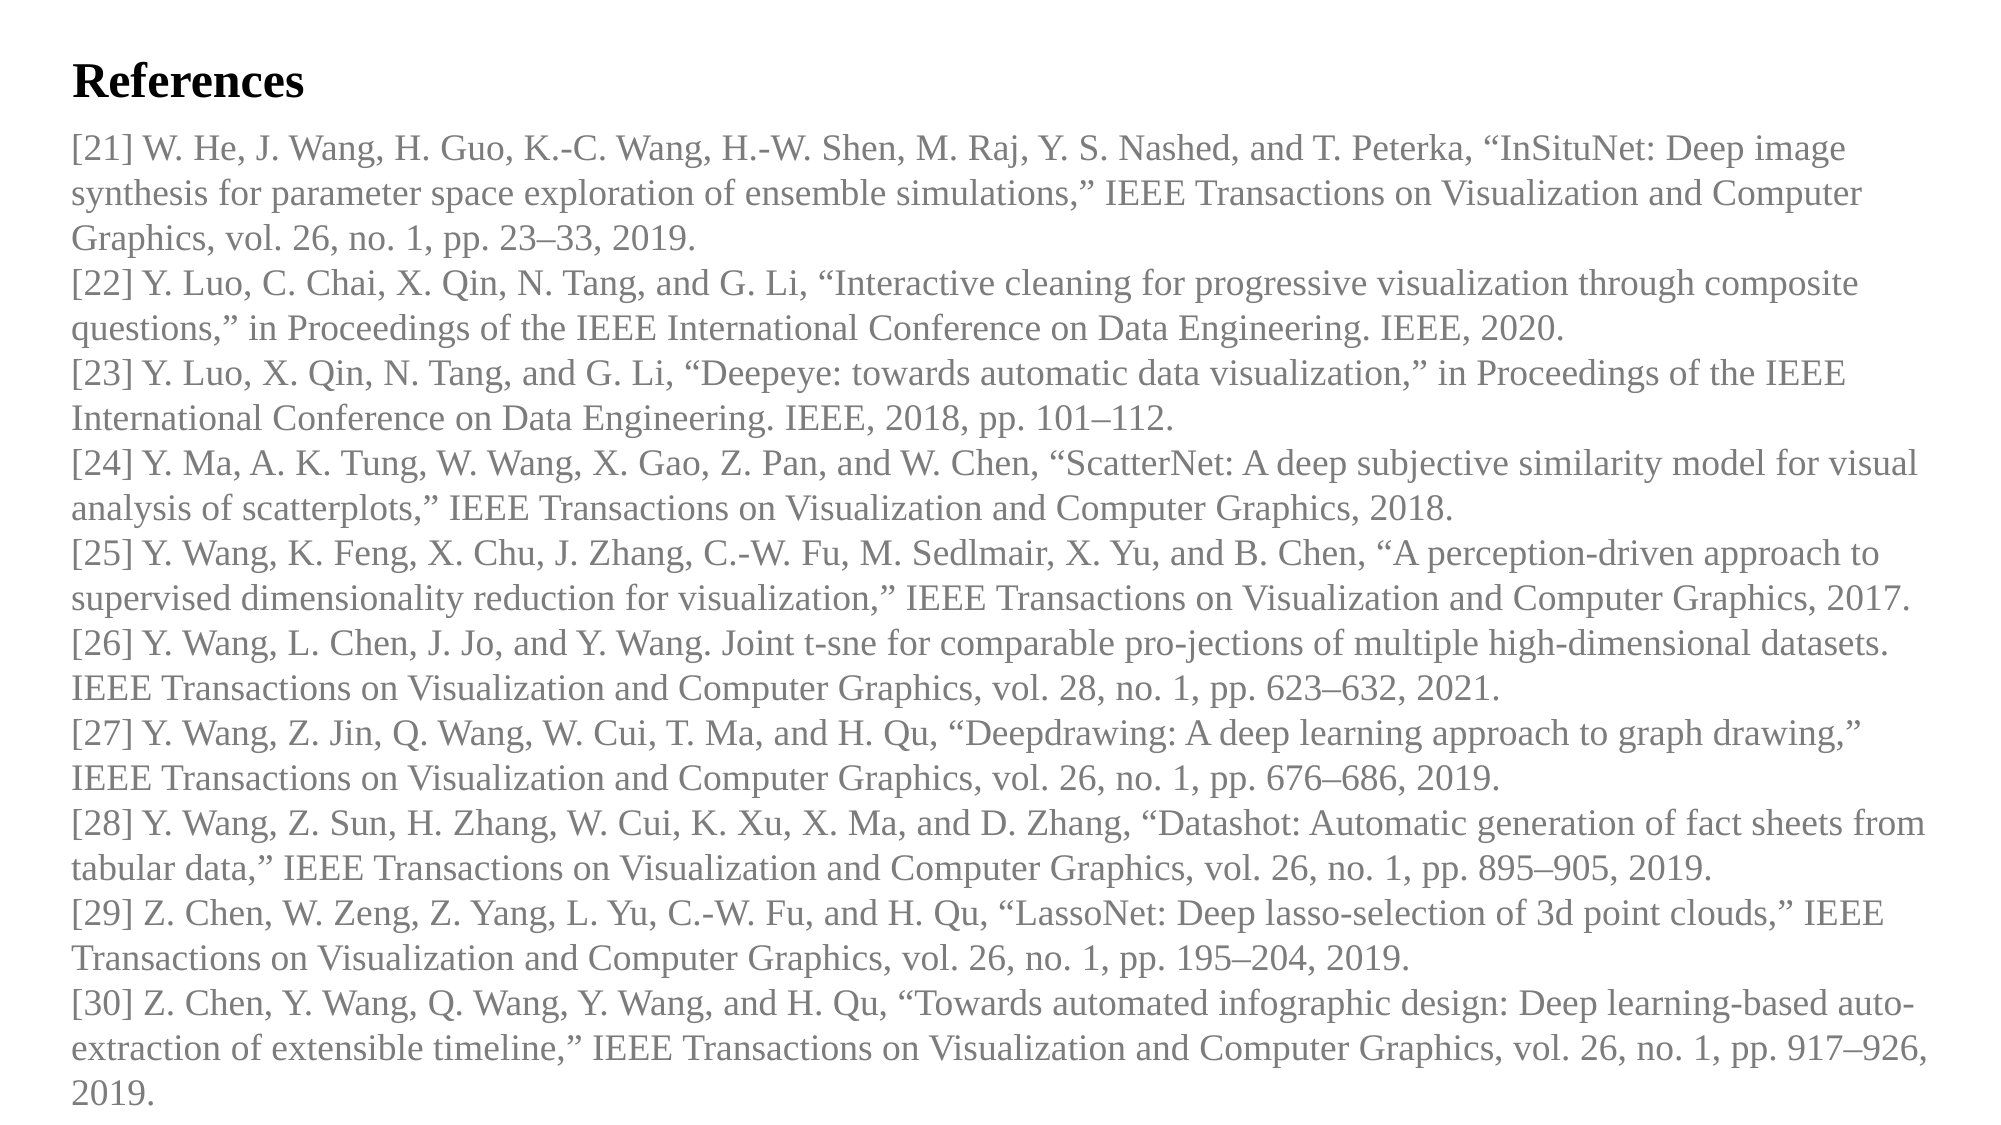

References
[21] W. He, J. Wang, H. Guo, K.-C. Wang, H.-W. Shen, M. Raj, Y. S. Nashed, and T. Peterka, “InSituNet: Deep image synthesis for parameter space exploration of ensemble simulations,” IEEE Transactions on Visualization and Computer Graphics, vol. 26, no. 1, pp. 23–33, 2019.
[22] Y. Luo, C. Chai, X. Qin, N. Tang, and G. Li, “Interactive cleaning for progressive visualization through composite questions,” in Proceedings of the IEEE International Conference on Data Engineering. IEEE, 2020.
[23] Y. Luo, X. Qin, N. Tang, and G. Li, “Deepeye: towards automatic data visualization,” in Proceedings of the IEEE International Conference on Data Engineering. IEEE, 2018, pp. 101–112.
[24] Y. Ma, A. K. Tung, W. Wang, X. Gao, Z. Pan, and W. Chen, “ScatterNet: A deep subjective similarity model for visual analysis of scatterplots,” IEEE Transactions on Visualization and Computer Graphics, 2018.
[25] Y. Wang, K. Feng, X. Chu, J. Zhang, C.-W. Fu, M. Sedlmair, X. Yu, and B. Chen, “A perception-driven approach to supervised dimensionality reduction for visualization,” IEEE Transactions on Visualization and Computer Graphics, 2017.
[26] Y. Wang, L. Chen, J. Jo, and Y. Wang. Joint t-sne for comparable pro-jections of multiple high-dimensional datasets. IEEE Transactions on Visualization and Computer Graphics, vol. 28, no. 1, pp. 623–632, 2021.
[27] Y. Wang, Z. Jin, Q. Wang, W. Cui, T. Ma, and H. Qu, “Deepdrawing: A deep learning approach to graph drawing,” IEEE Transactions on Visualization and Computer Graphics, vol. 26, no. 1, pp. 676–686, 2019.
[28] Y. Wang, Z. Sun, H. Zhang, W. Cui, K. Xu, X. Ma, and D. Zhang, “Datashot: Automatic generation of fact sheets from tabular data,” IEEE Transactions on Visualization and Computer Graphics, vol. 26, no. 1, pp. 895–905, 2019.
[29] Z. Chen, W. Zeng, Z. Yang, L. Yu, C.-W. Fu, and H. Qu, “LassoNet: Deep lasso-selection of 3d point clouds,” IEEE Transactions on Visualization and Computer Graphics, vol. 26, no. 1, pp. 195–204, 2019.
[30] Z. Chen, Y. Wang, Q. Wang, Y. Wang, and H. Qu, “Towards automated infographic design: Deep learning-based auto-extraction of extensible timeline,” IEEE Transactions on Visualization and Computer Graphics, vol. 26, no. 1, pp. 917–926, 2019.